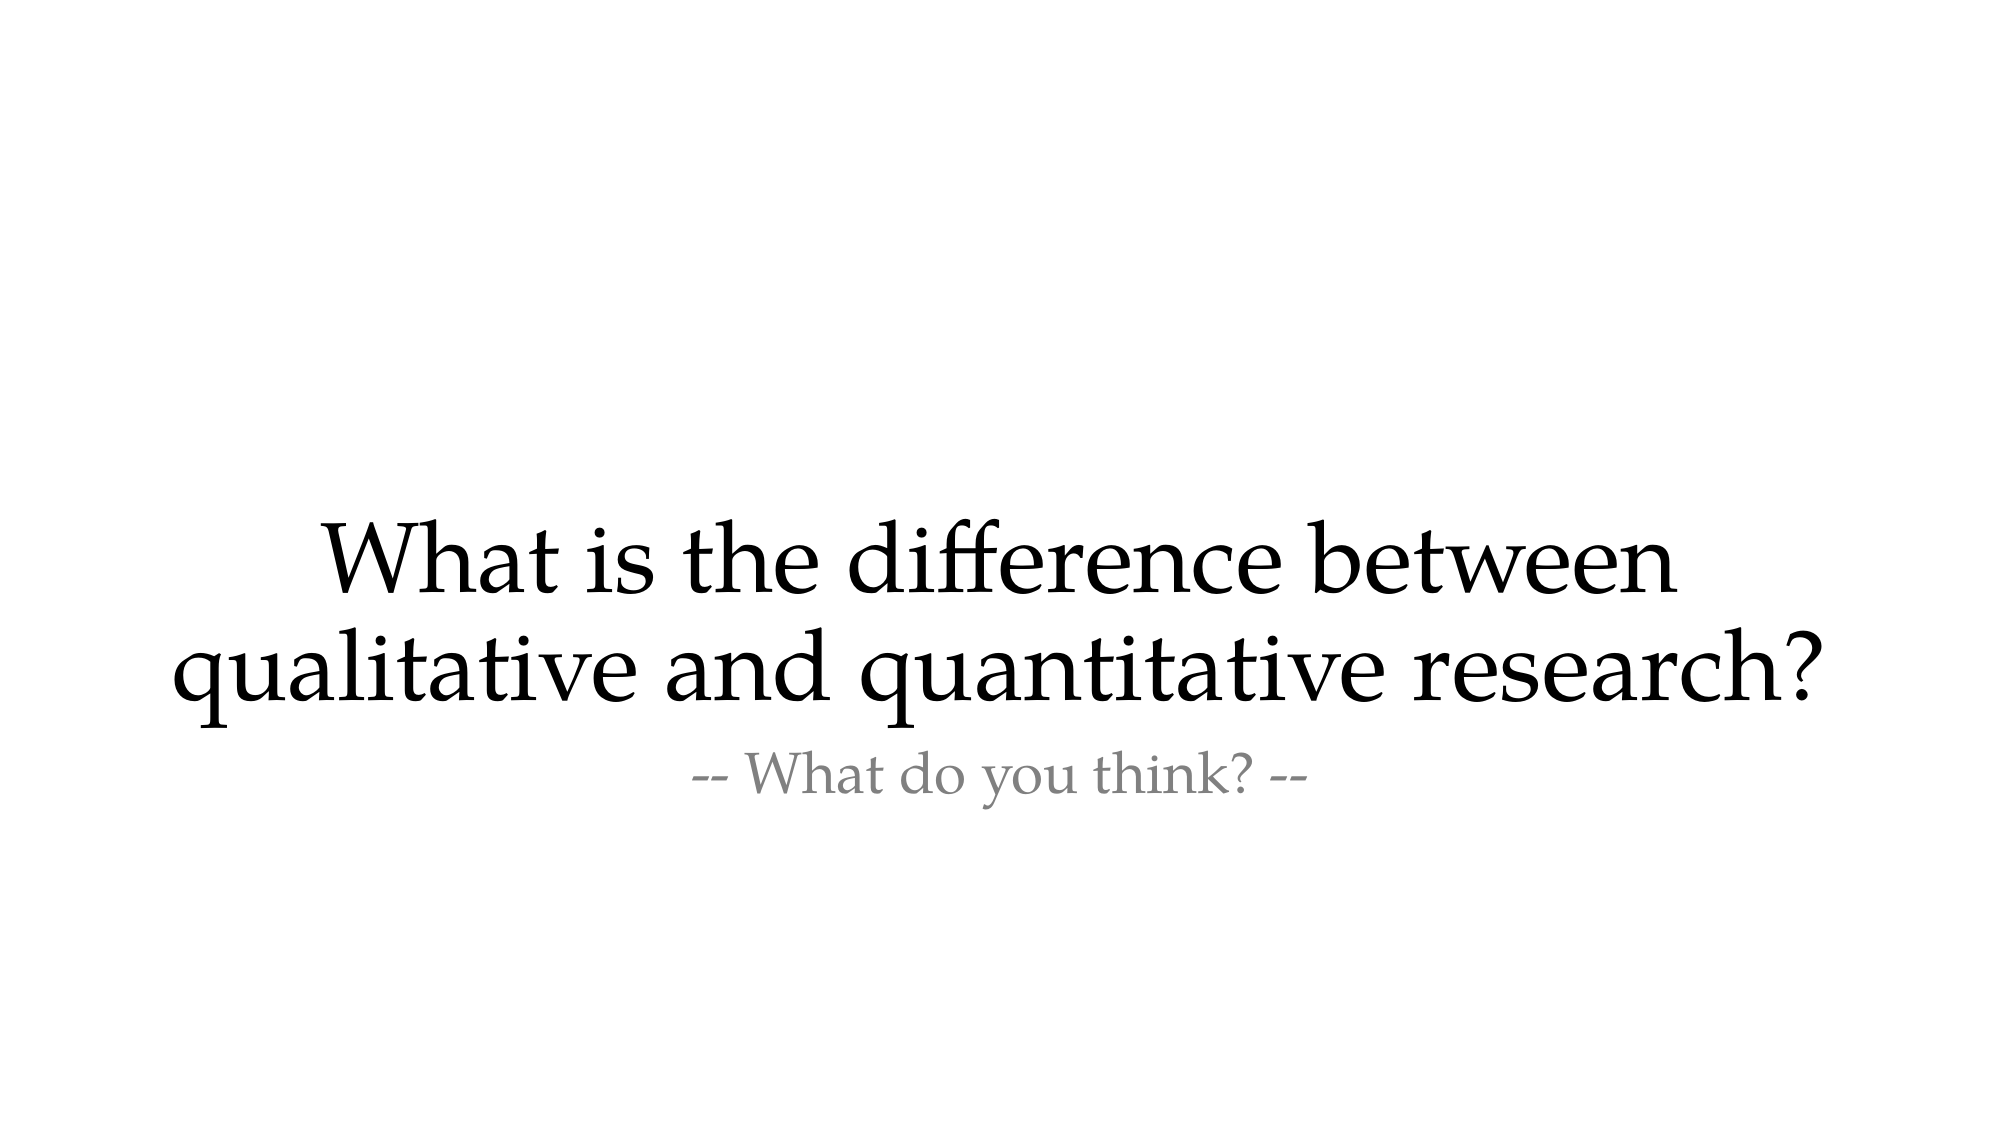

#
What is the difference between qualitative and quantitative research?
-- What do you think? --